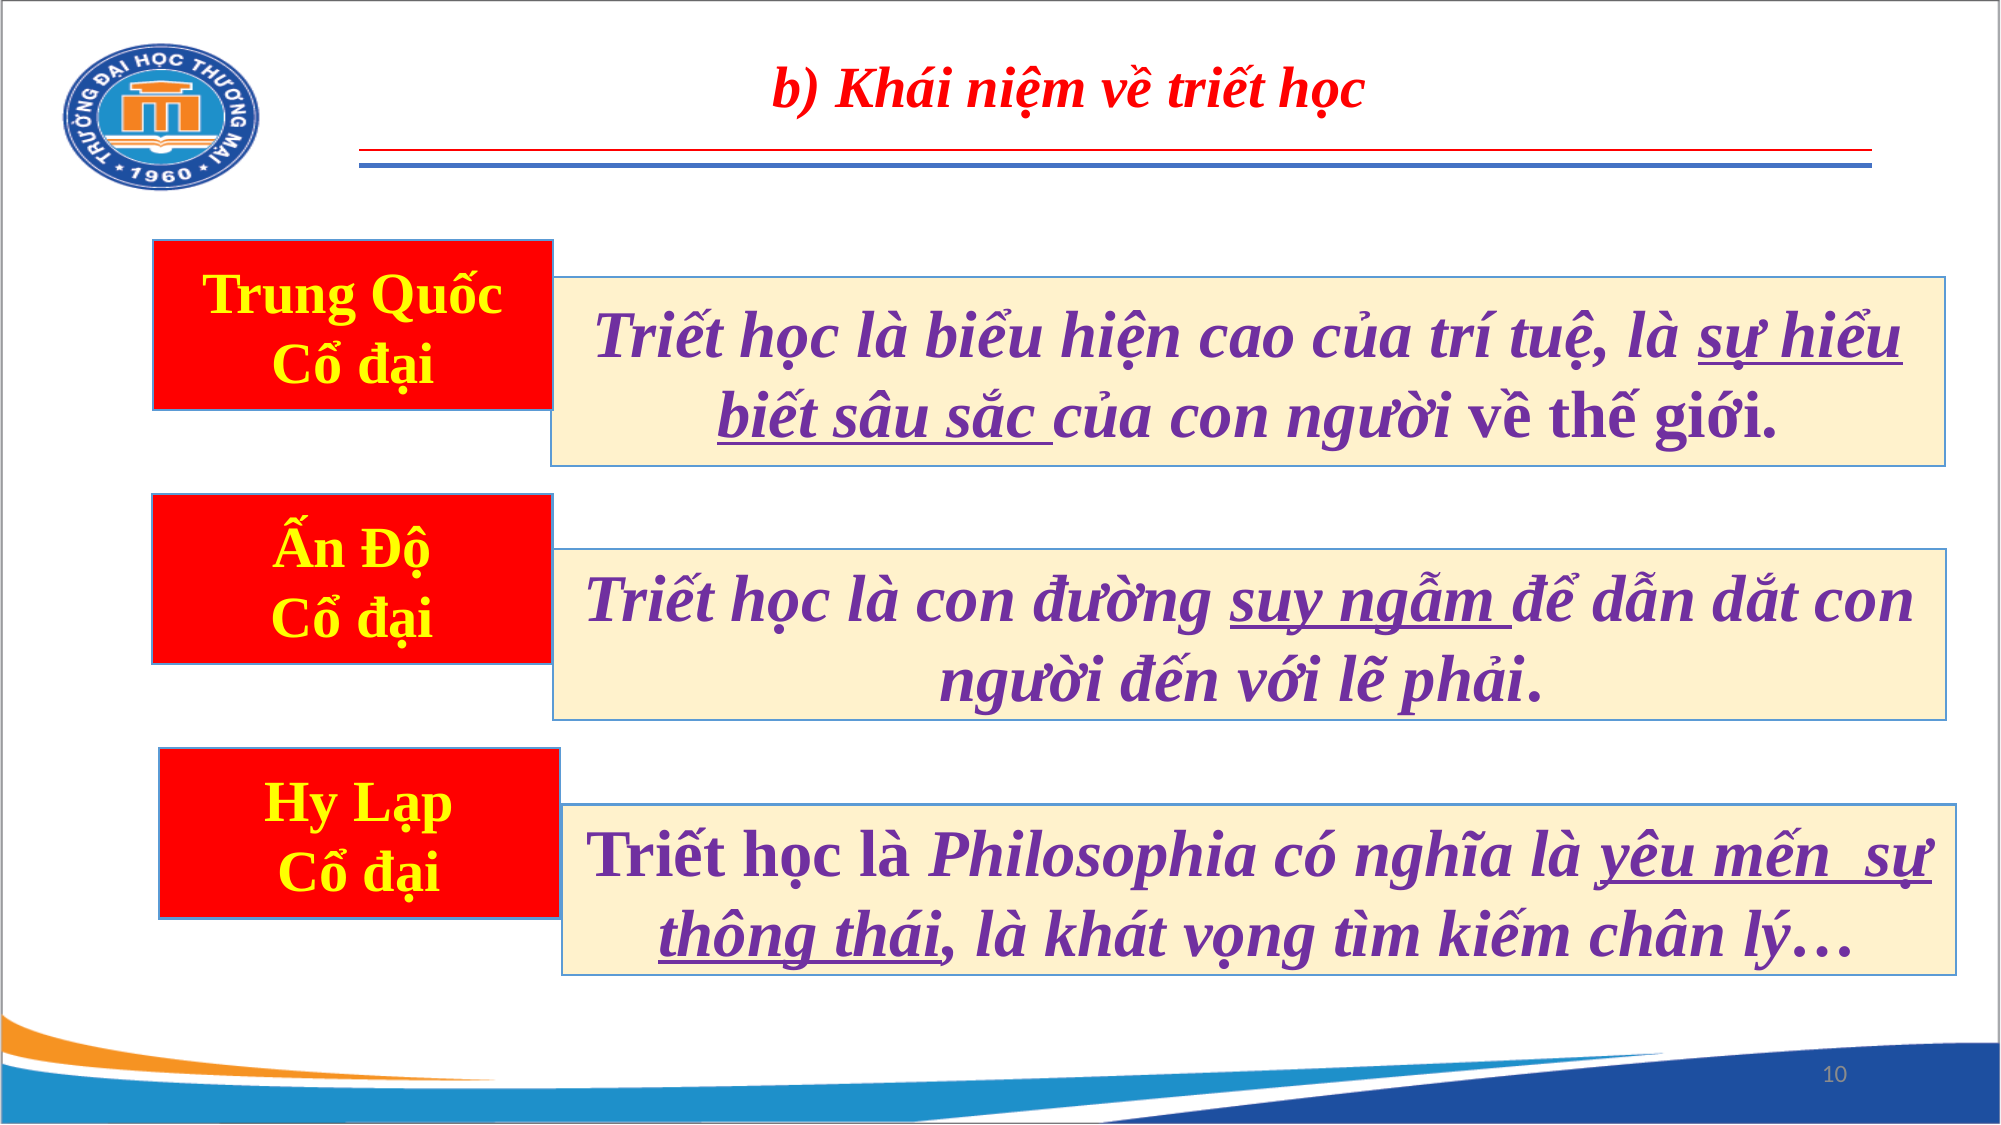

b) Khái niệm về triết học
Trung Quốc
Cổ đại
Triết học là biểu hiện cao của trí tuệ, là sự hiểu biết sâu sắc của con người về thế giới.
Ấn Độ
Cổ đại
Triết học là con đường suy ngẫm để dẫn dắt con người đến với lẽ phải.
Hy Lạp
Cổ đại
Triết học là Philosophia có nghĩa là yêu mến  sự thông thái, là khát vọng tìm kiếm chân lý…
10